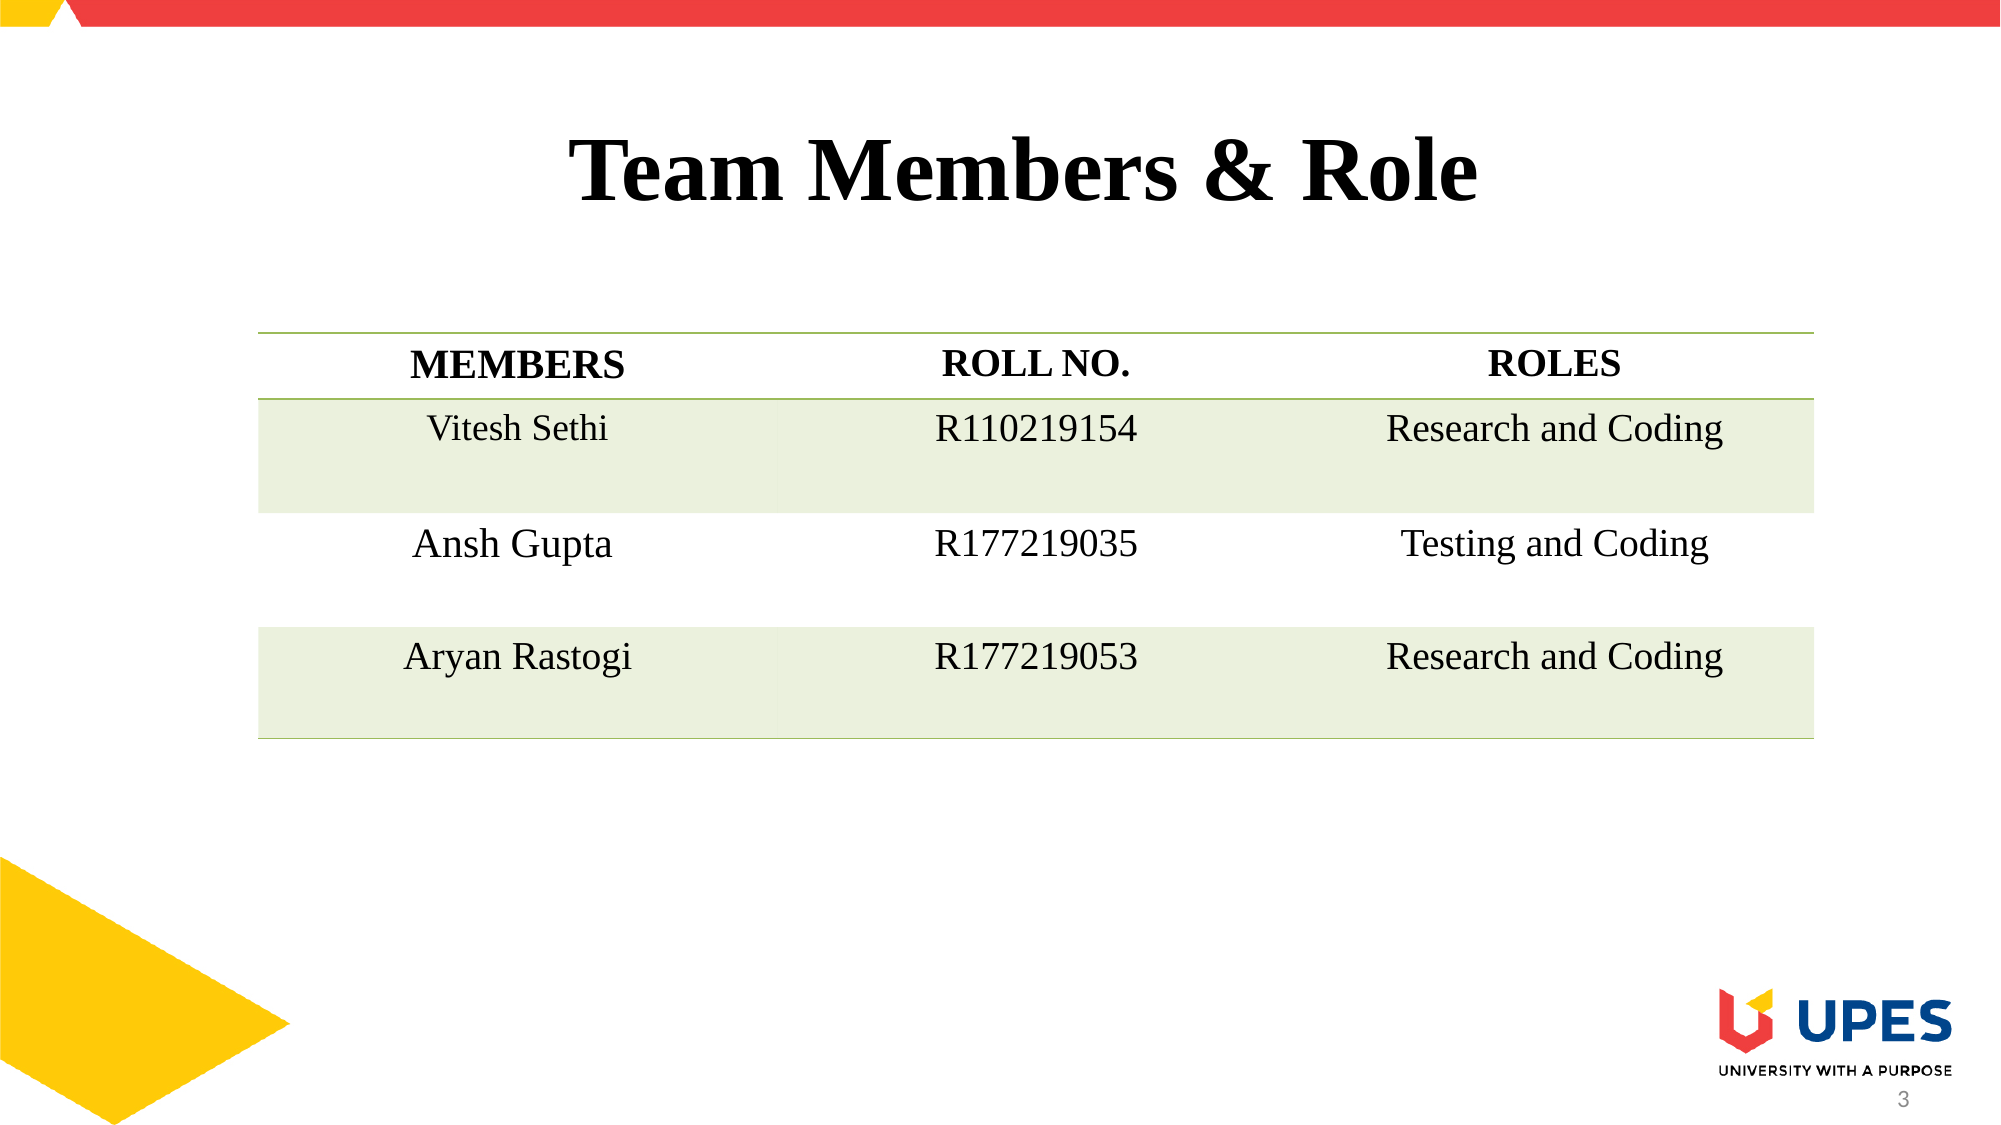

# Team Members & Role
| MEMBERS | ROLL NO. | ROLES |
| --- | --- | --- |
| Vitesh Sethi | R110219154 | Research and Coding |
| Ansh Gupta | R177219035 | Testing and Coding |
| Aryan Rastogi | R177219053 | Research and Coding |